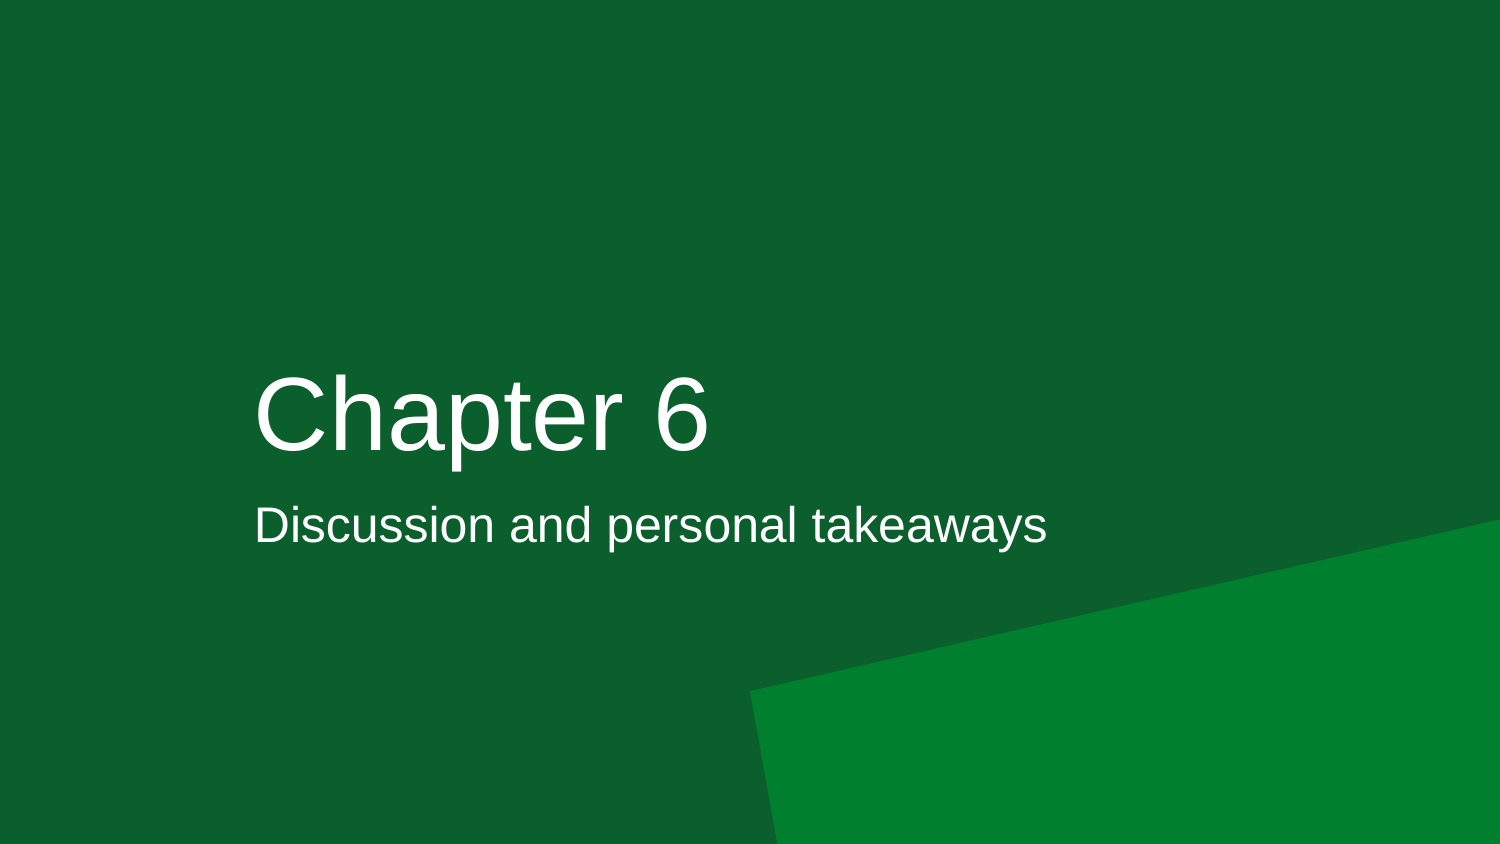

# Chapter 6
Discussion and personal takeaways